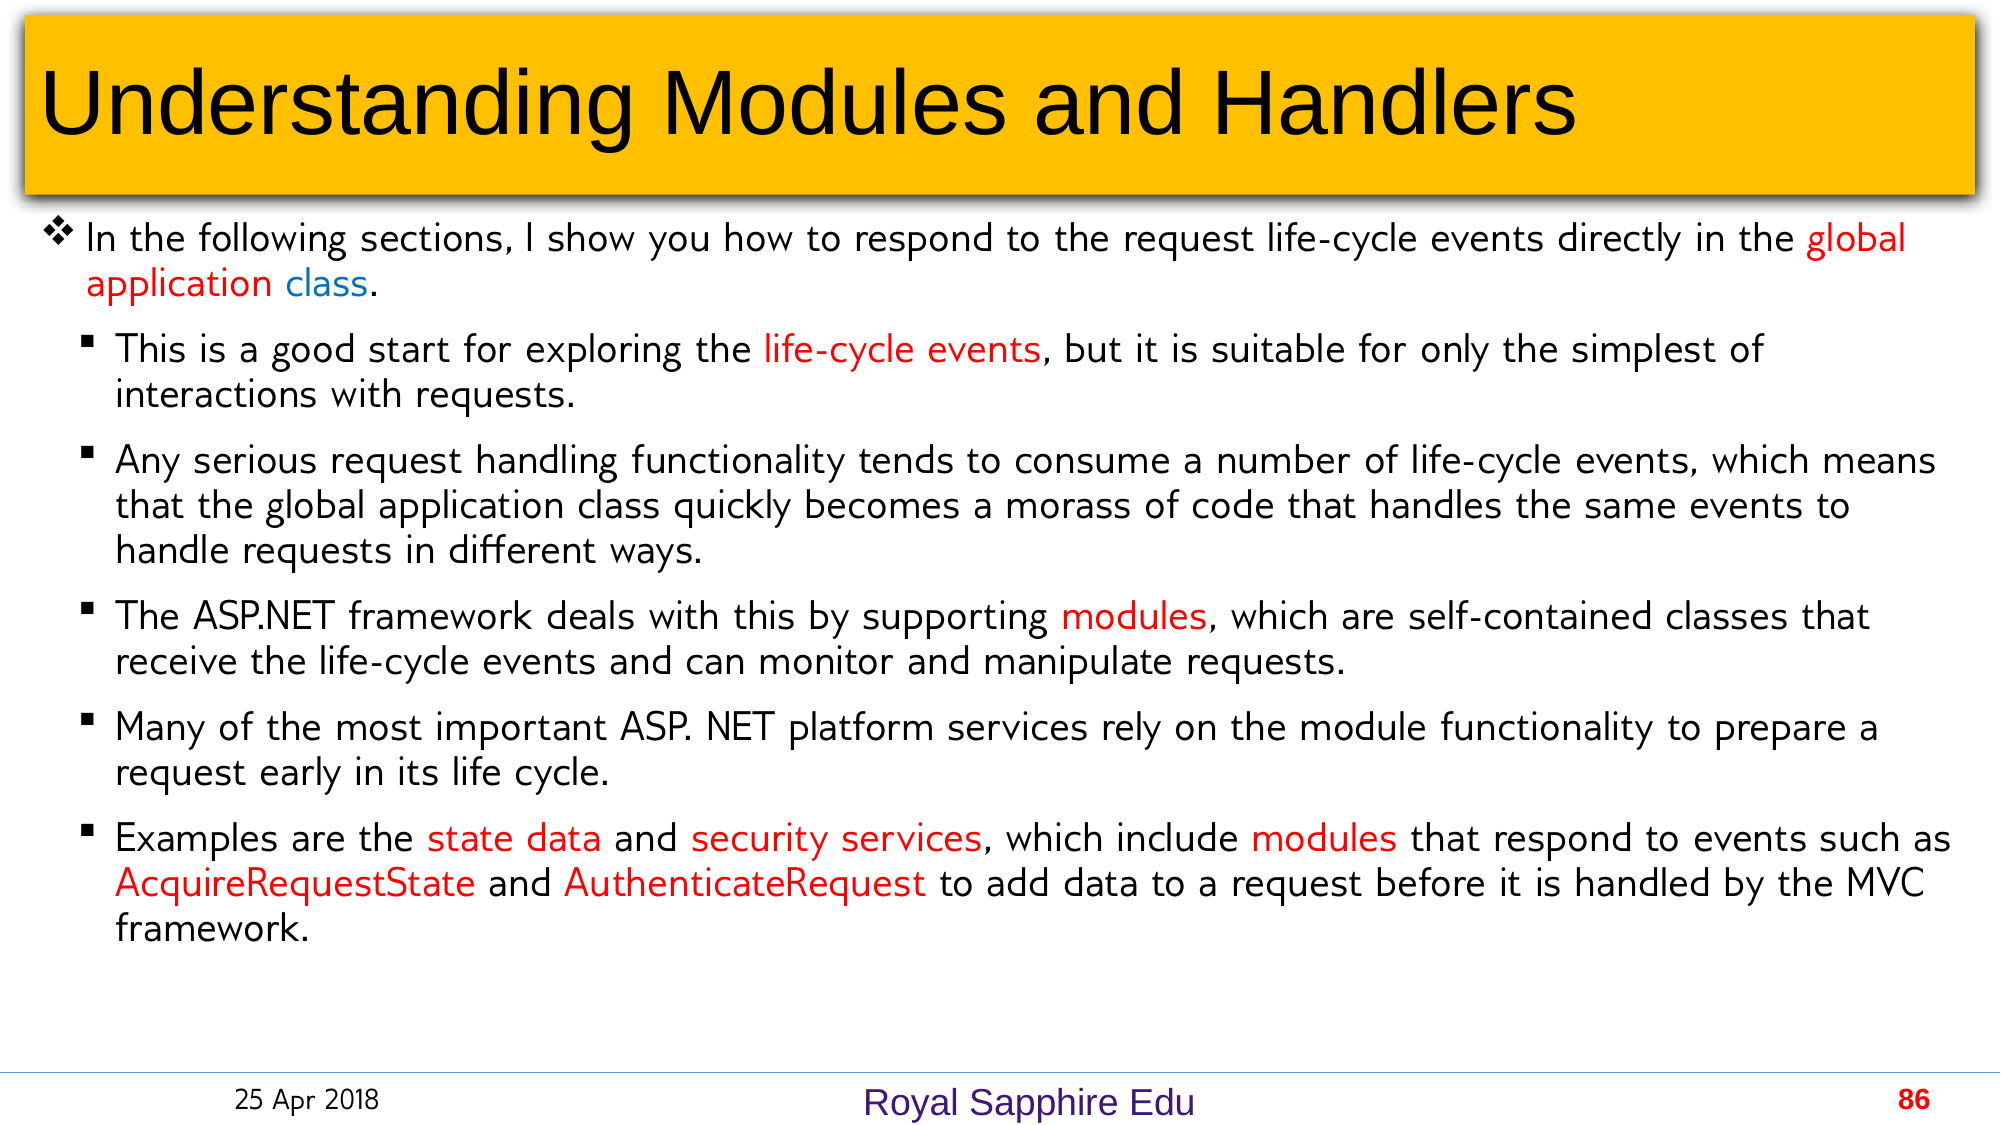

# Understanding Modules and Handlers
In the following sections, I show you how to respond to the request life-cycle events directly in the global application class.
This is a good start for exploring the life-cycle events, but it is suitable for only the simplest of interactions with requests.
Any serious request handling functionality tends to consume a number of life-cycle events, which means that the global application class quickly becomes a morass of code that handles the same events to handle requests in different ways.
The ASP.NET framework deals with this by supporting modules, which are self-contained classes that receive the life-cycle events and can monitor and manipulate requests.
Many of the most important ASP. NET platform services rely on the module functionality to prepare a request early in its life cycle.
Examples are the state data and security services, which include modules that respond to events such as AcquireRequestState and AuthenticateRequest to add data to a request before it is handled by the MVC framework.
25 Apr 2018
86